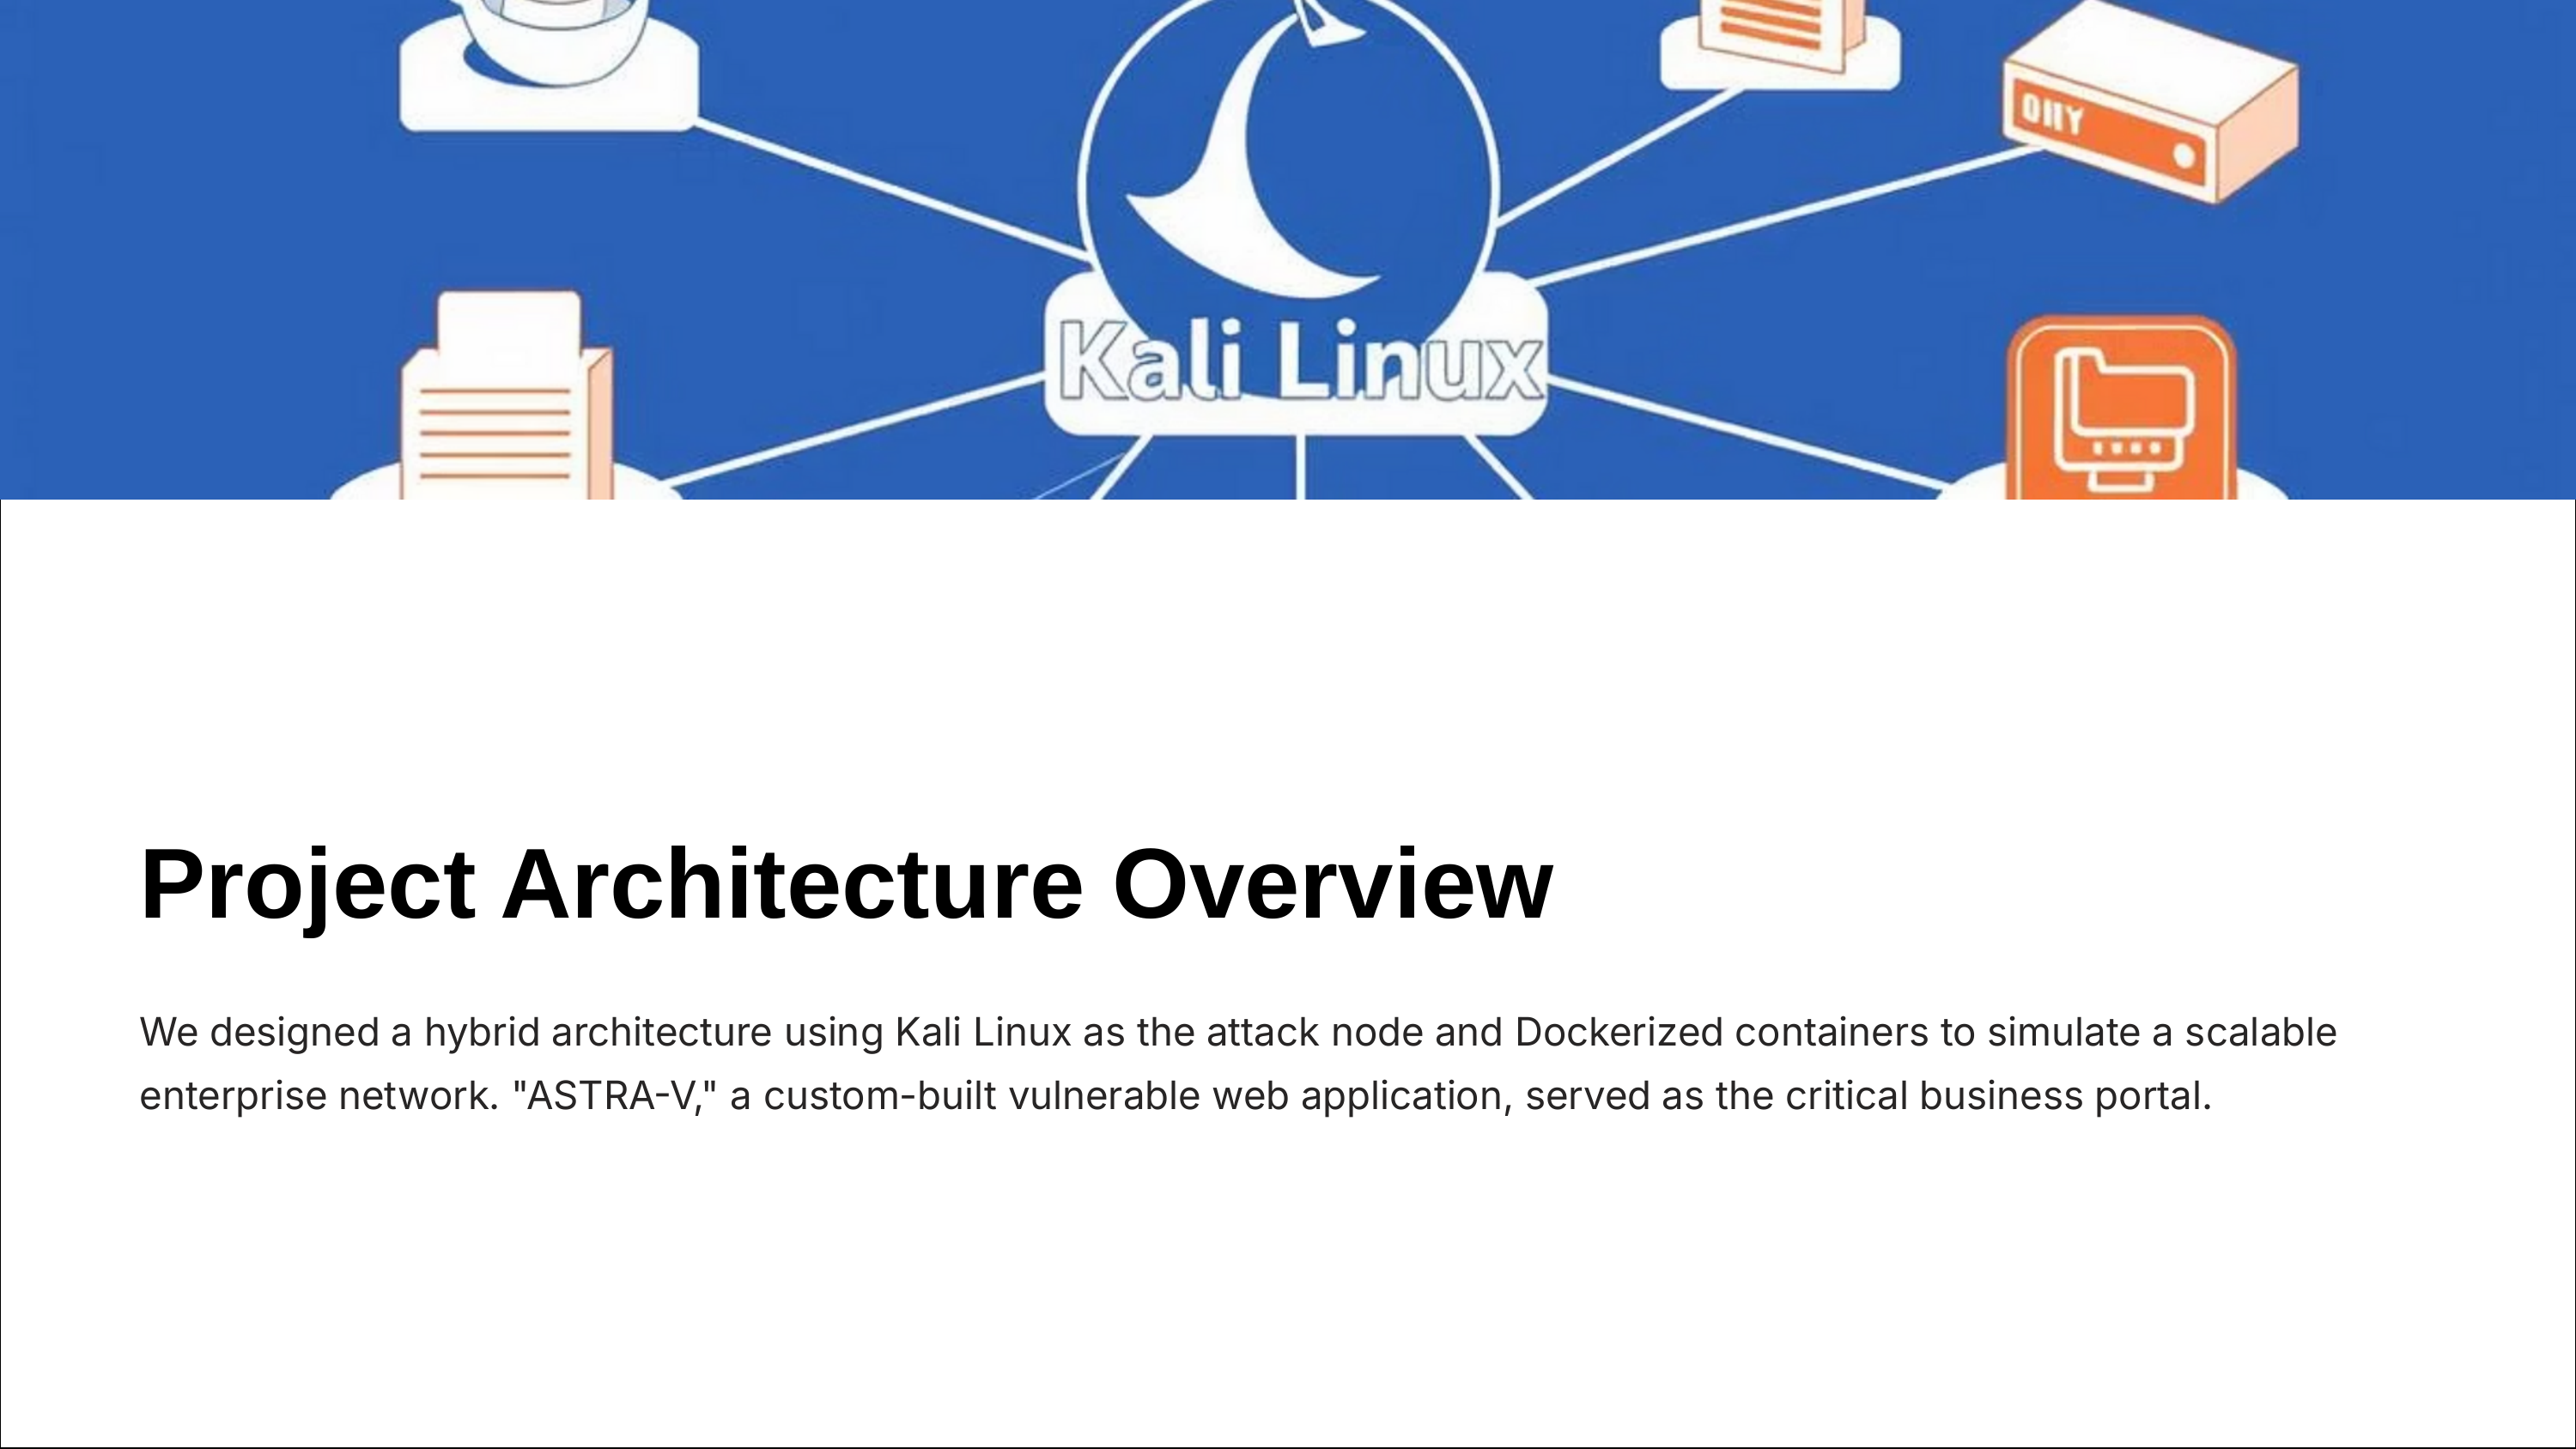

Project Architecture Overview
We designed a hybrid architecture using Kali Linux as the attack node and Dockerized containers to simulate a scalable enterprise network. "ASTRA-V," a custom-built vulnerable web application, served as the critical business portal.